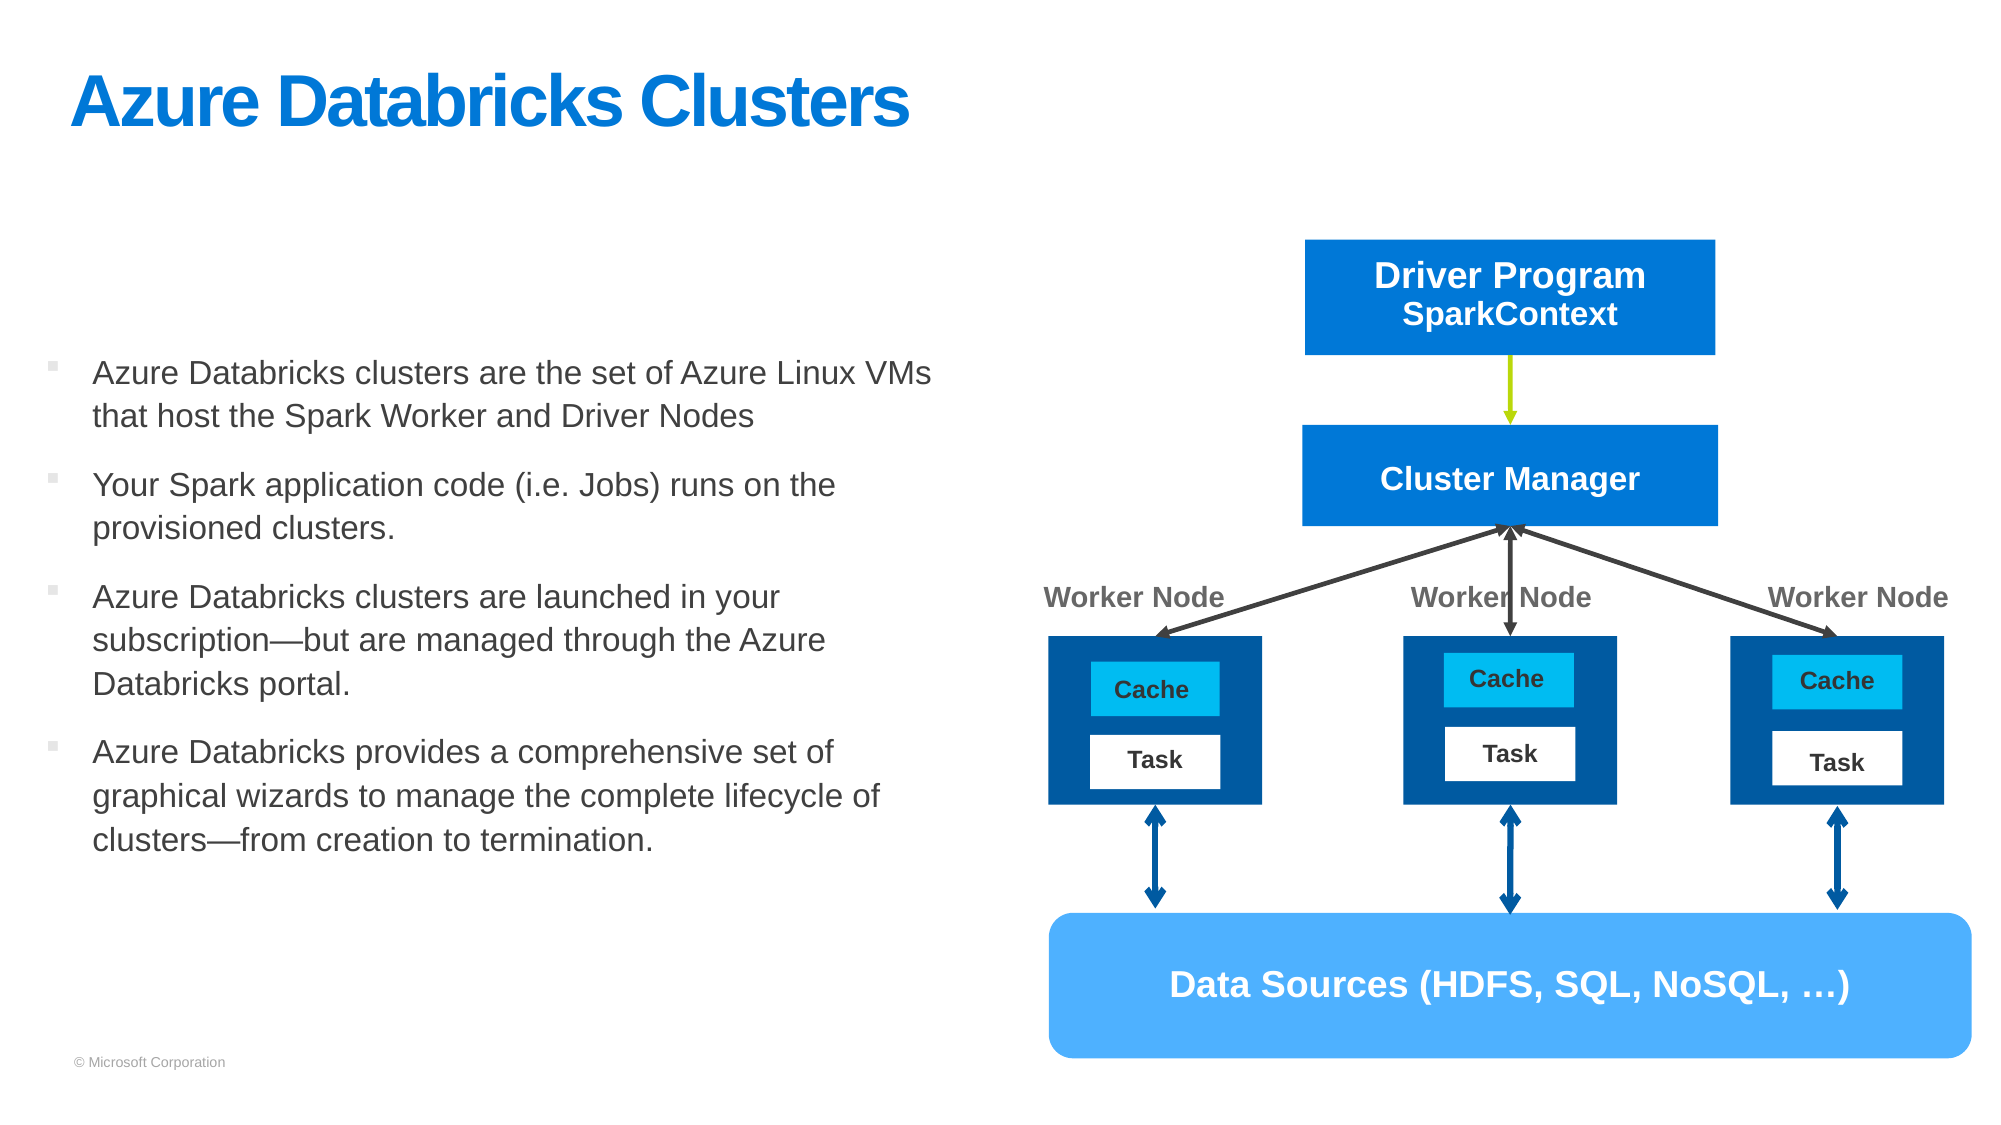

# Azure Databricks Clusters

Driver Program
SparkContext

Cluster Manager
Worker Node
Worker Node
Worker Node

Cache

Cache
Cache

Task
Task
Task
Data Sources (HDFS, SQL, NoSQL, …)
Azure Databricks clusters are the set of Azure Linux VMs that host the Spark Worker and Driver Nodes
Your Spark application code (i.e. Jobs) runs on the provisioned clusters.
Azure Databricks clusters are launched in your subscription—but are managed through the Azure Databricks portal.
Azure Databricks provides a comprehensive set of graphical wizards to manage the complete lifecycle of clusters—from creation to termination.